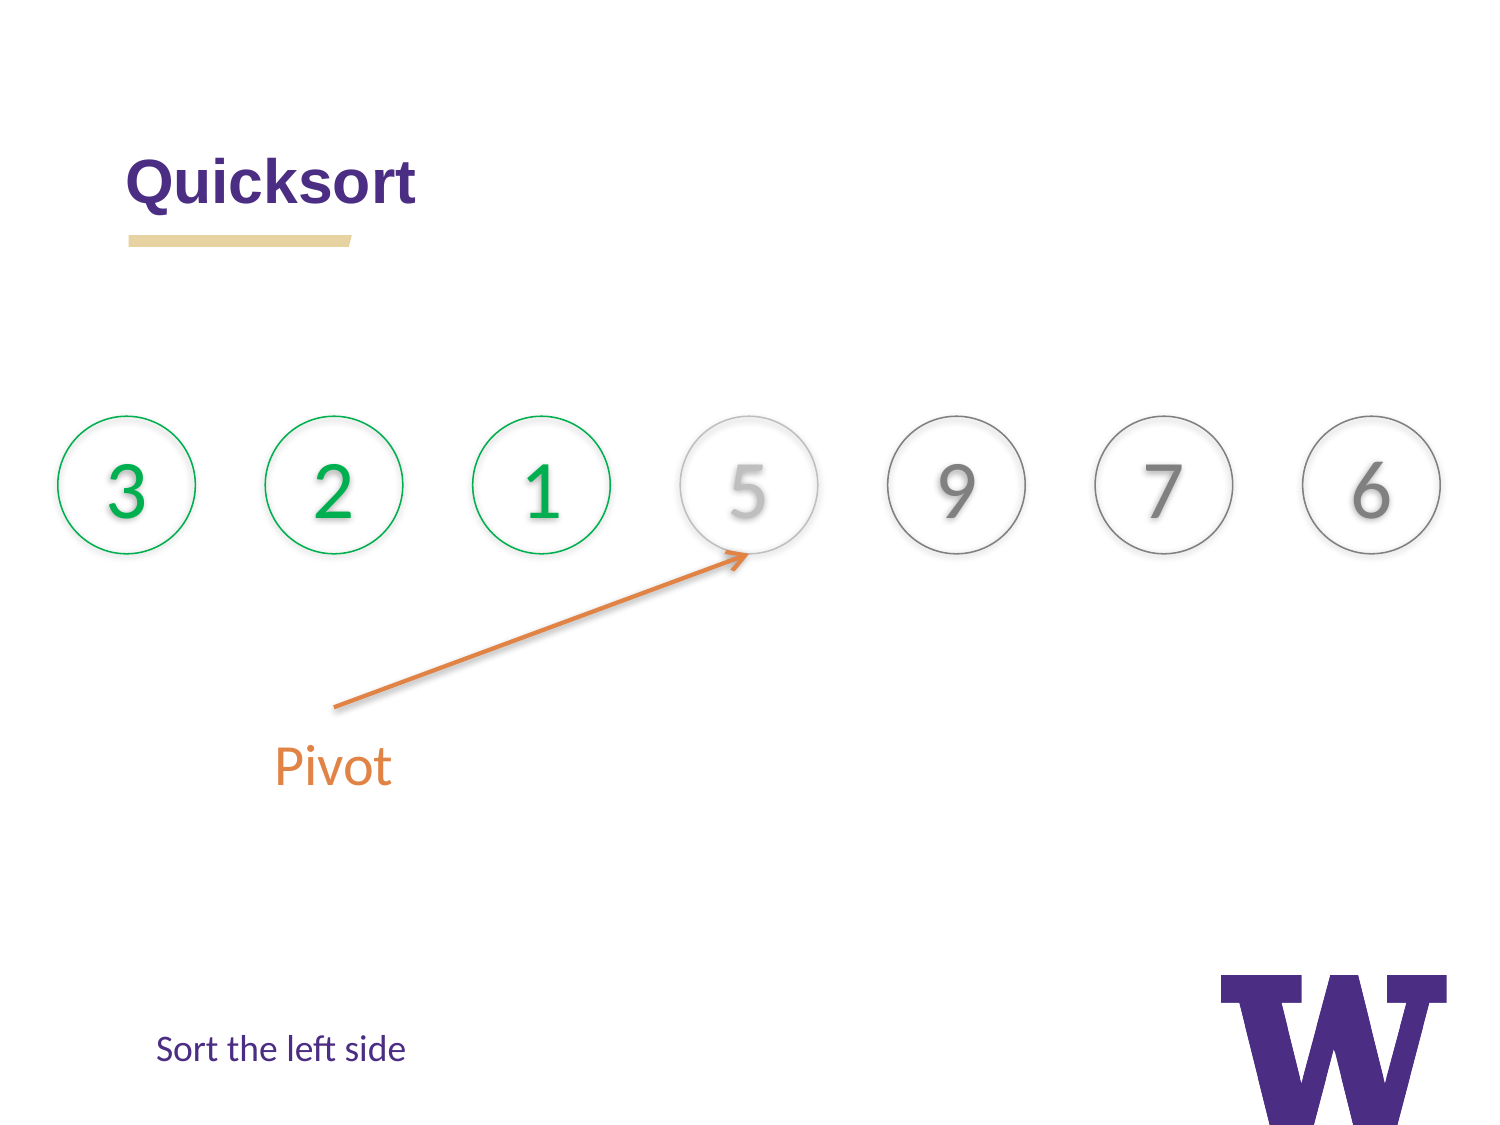

# Quicksort
6
9
7
3
2
1
5
Pivot
Sort the left side